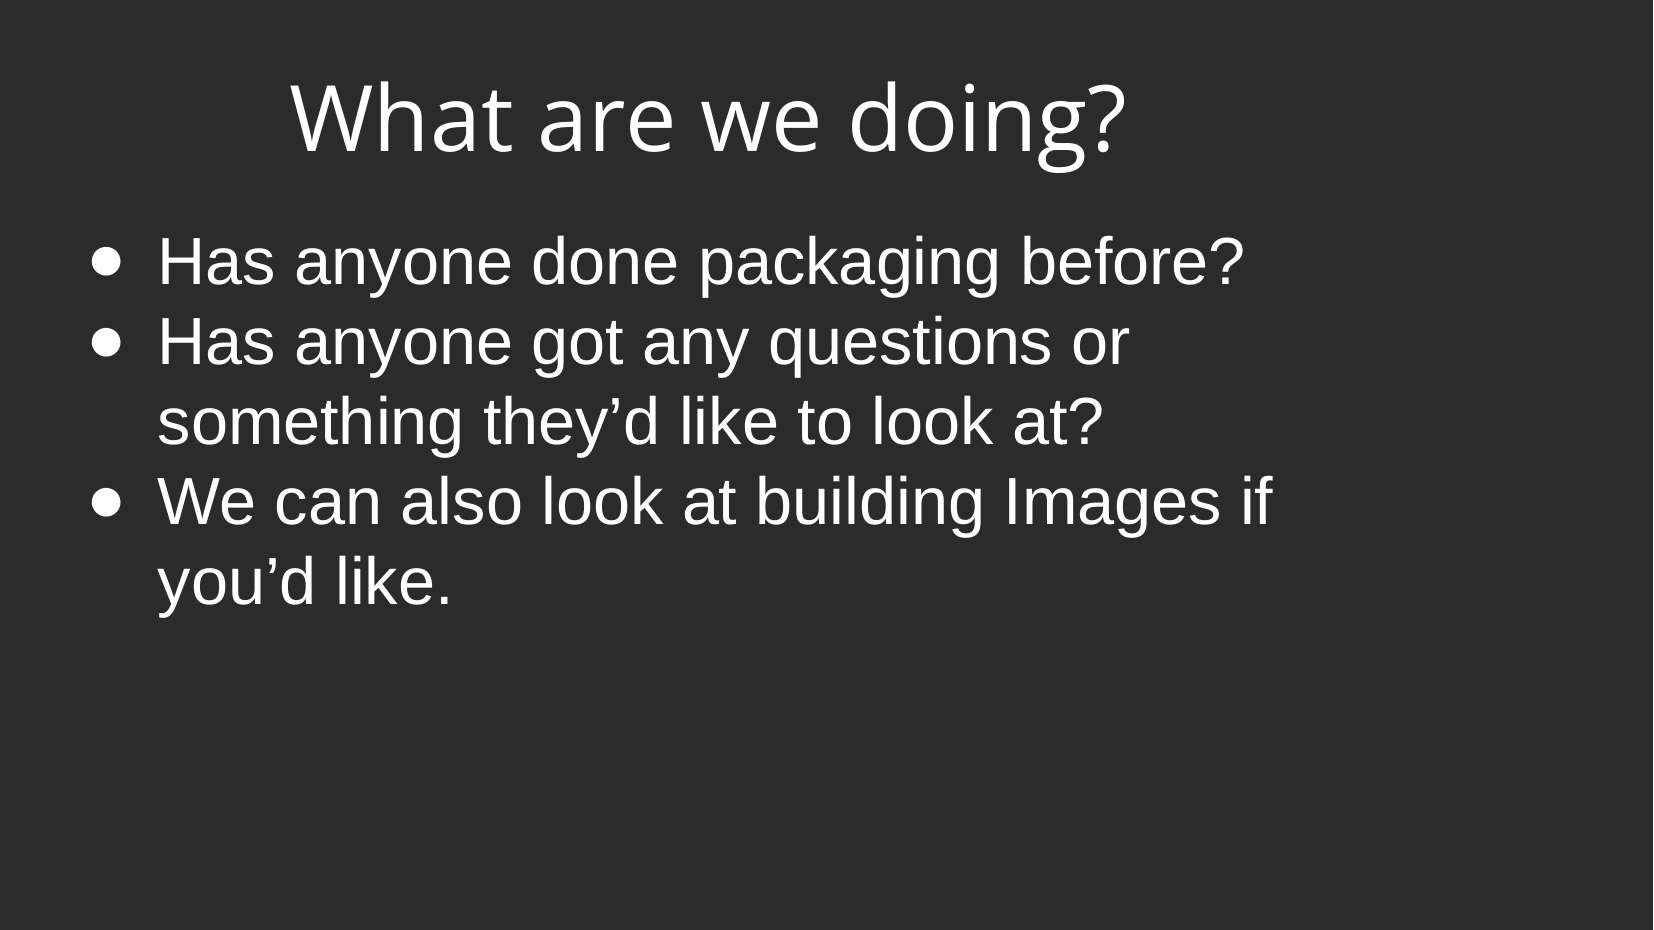

# What are we doing?
Has anyone done packaging before?
Has anyone got any questions or something they’d like to look at?
We can also look at building Images if you’d like.